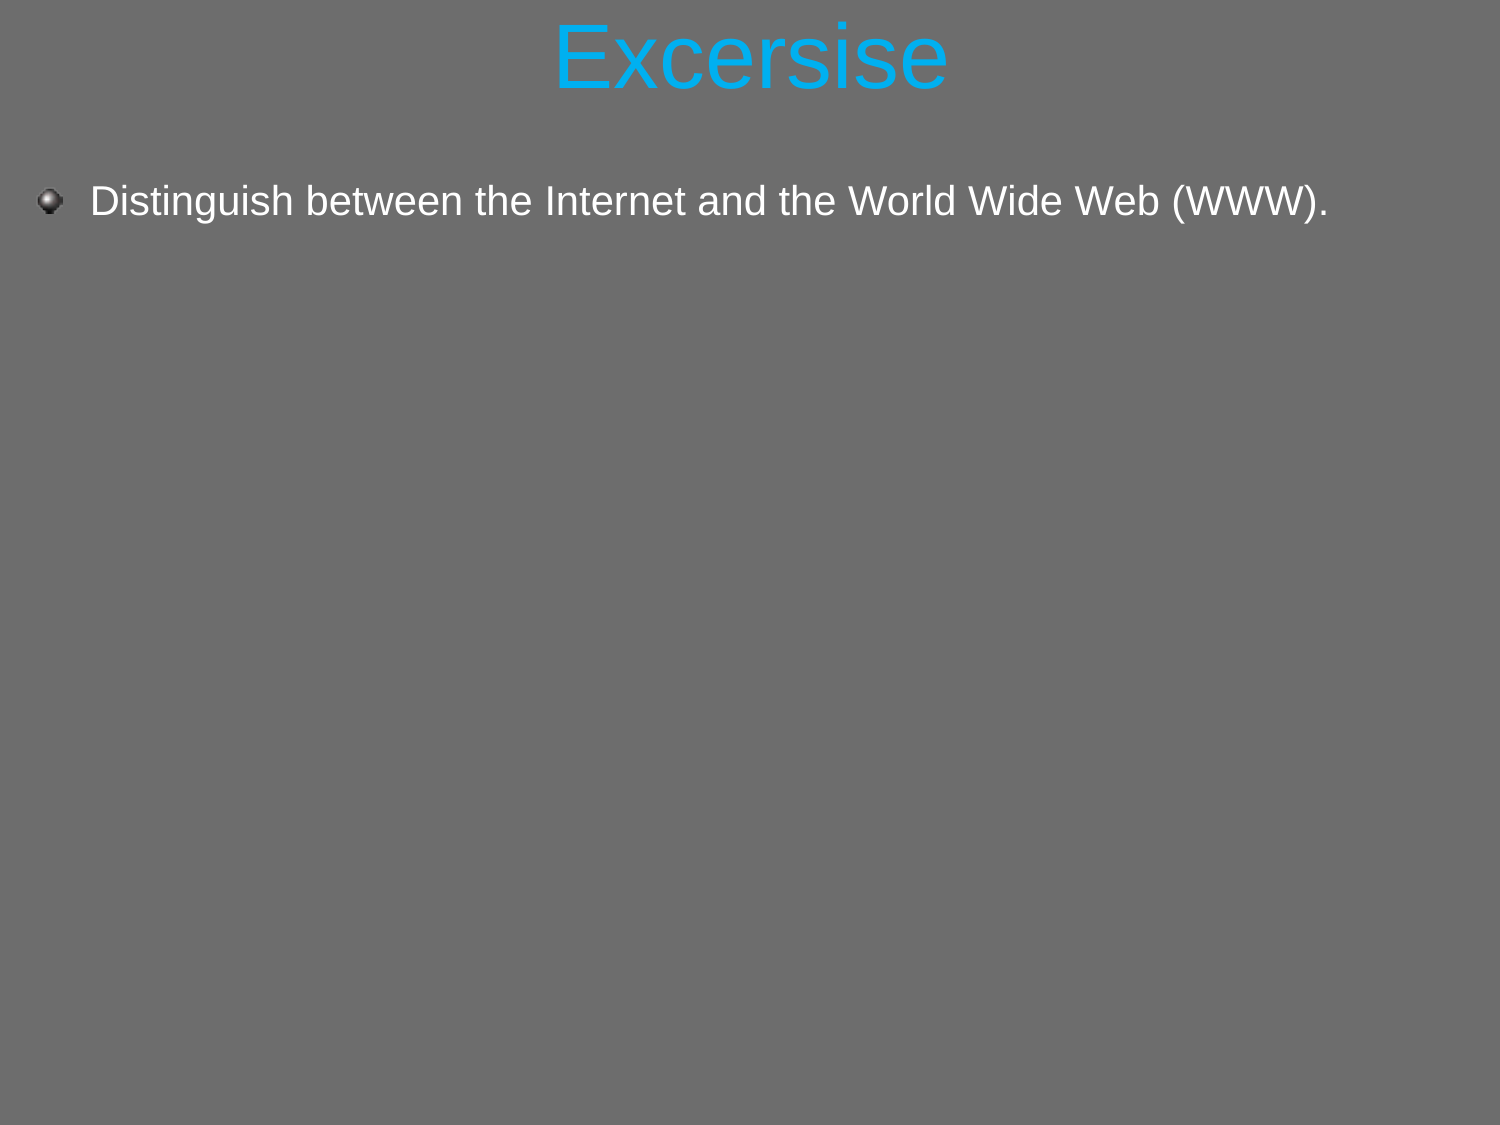

# Excersise

Distinguish between the Internet and the World Wide Web (WWW).